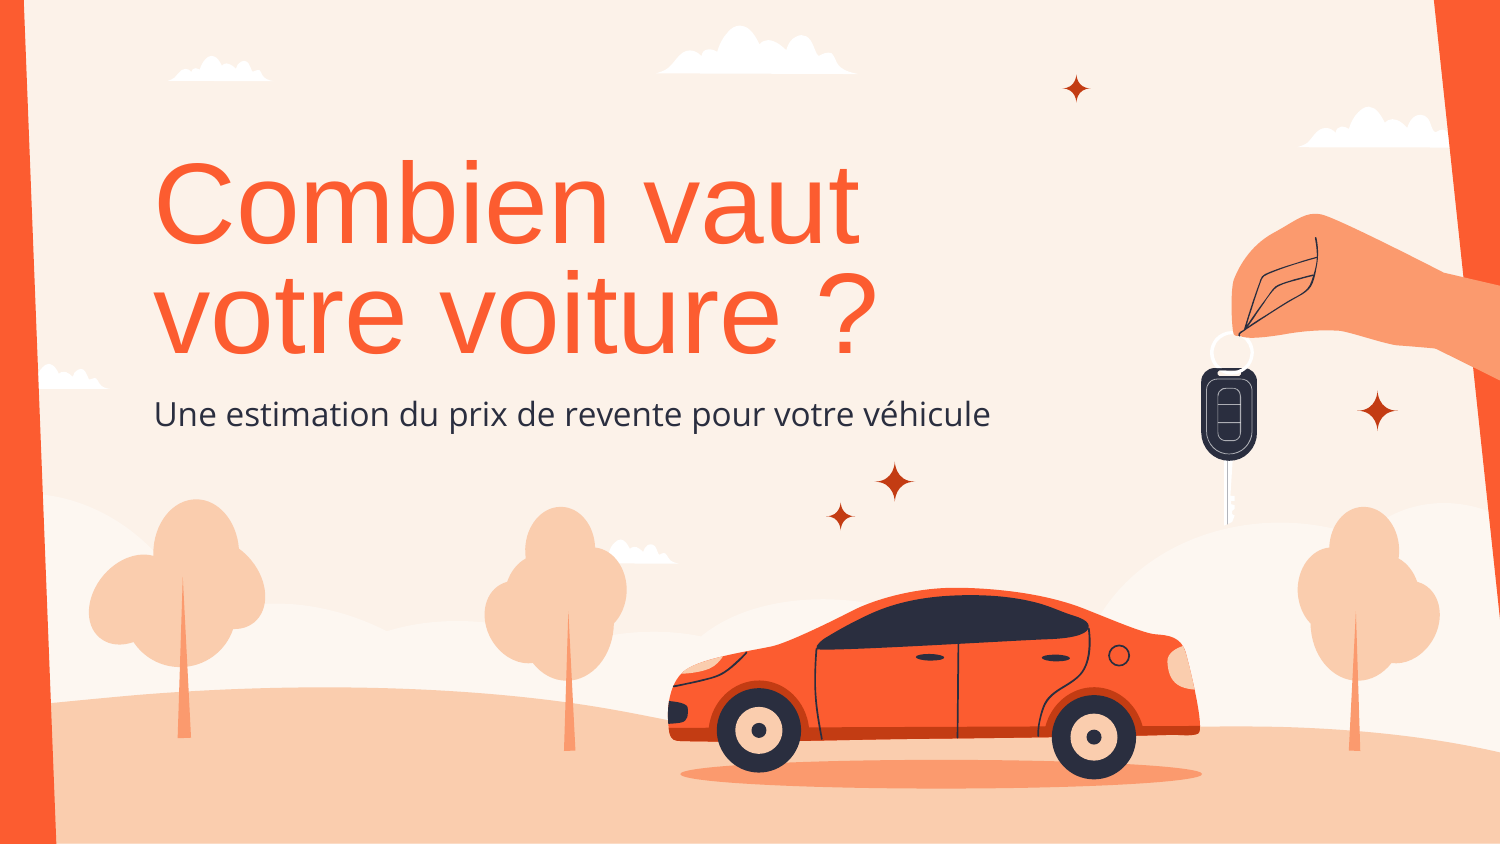

# Combien vaut votre voiture ?

Une estimation du prix de revente pour votre véhicule